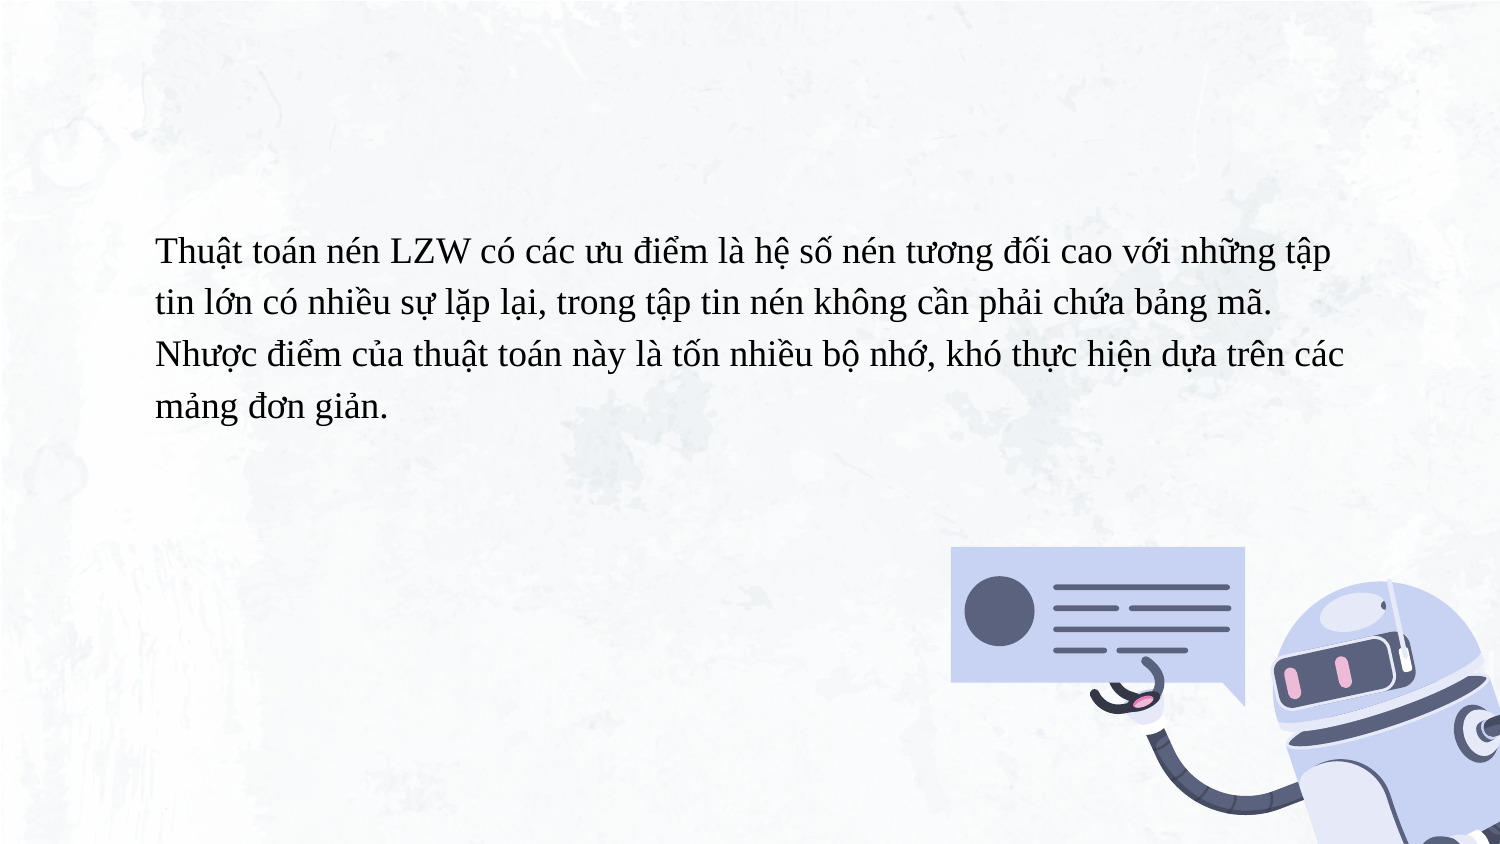

Thuật toán nén LZW có các ưu điểm là hệ số nén tương đối cao với những tập tin lớn có nhiều sự lặp lại, trong tập tin nén không cần phải chứa bảng mã. Nhược điểm của thuật toán này là tốn nhiều bộ nhớ, khó thực hiện dựa trên các mảng đơn giản.